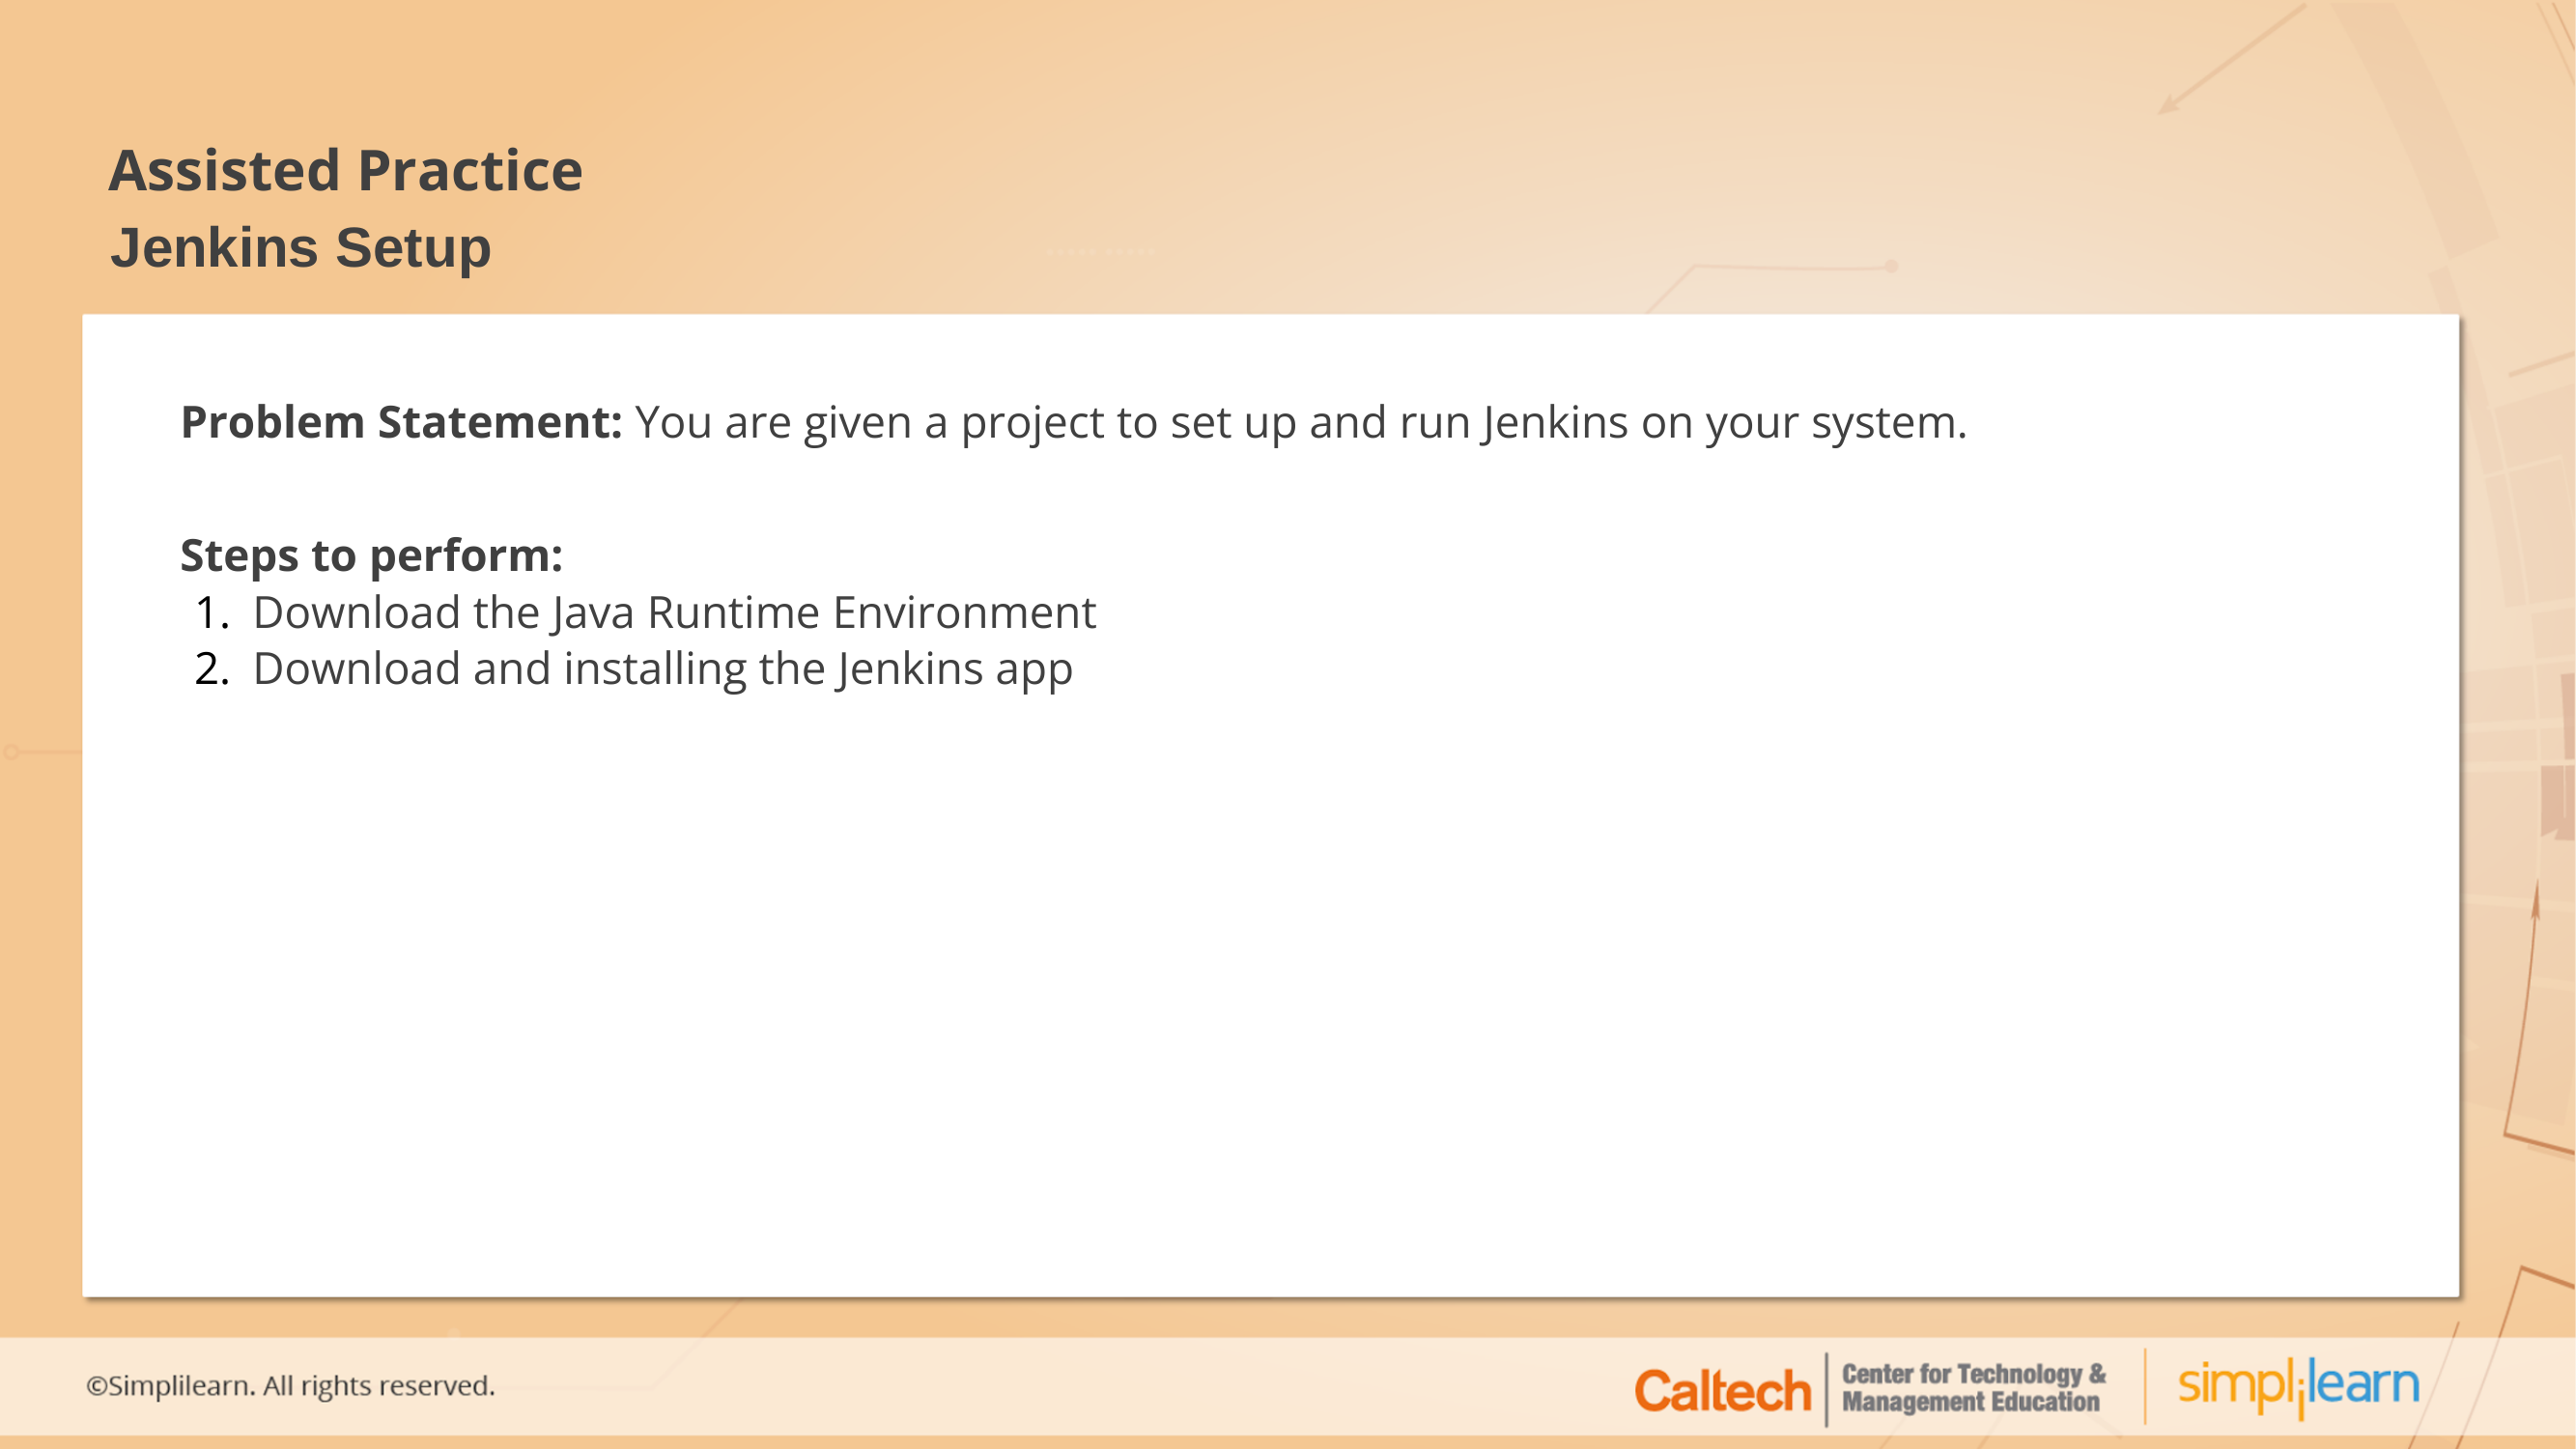

Problem Statement: You are given a project to set up and run Jenkins on your system.
Steps to perform:
Download the Java Runtime Environment
Download and installing the Jenkins app

# Jenkins Setup